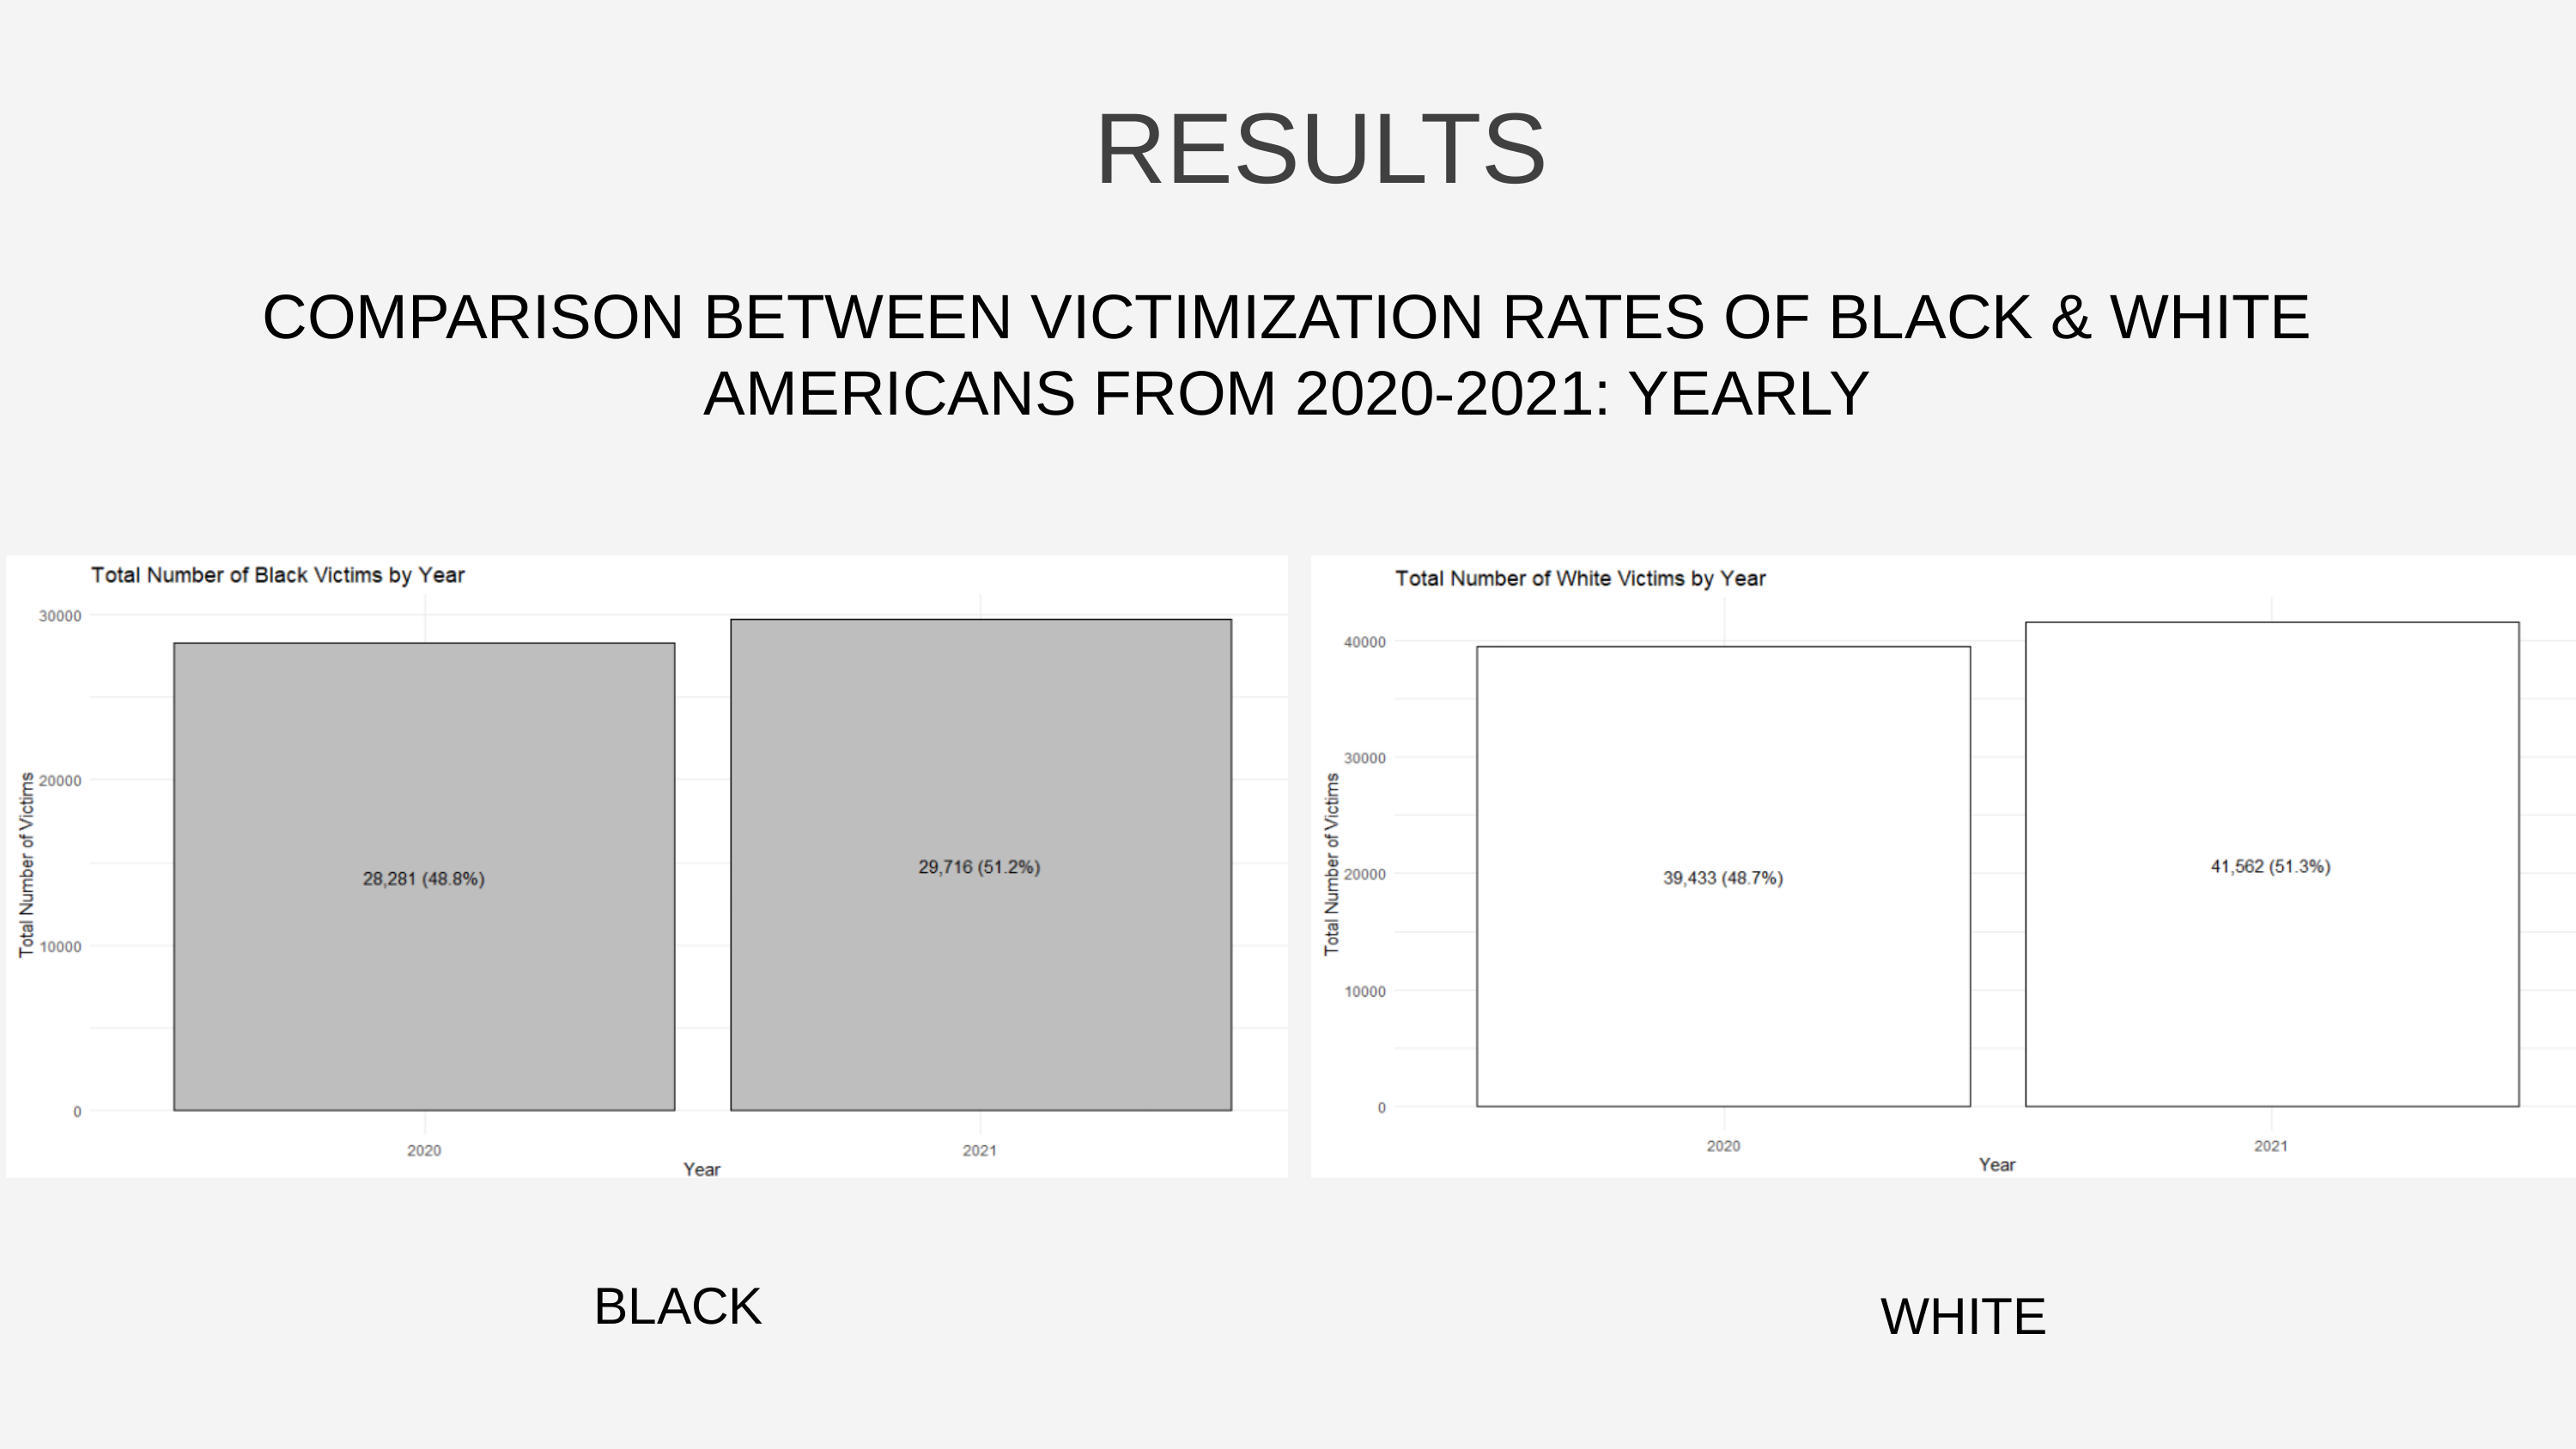

RESULTS
COMPARISON BETWEEN VICTIMIZATION RATES OF BLACK & WHITE AMERICANS FROM 2020-2021: YEARLY

BLACK
WHITE